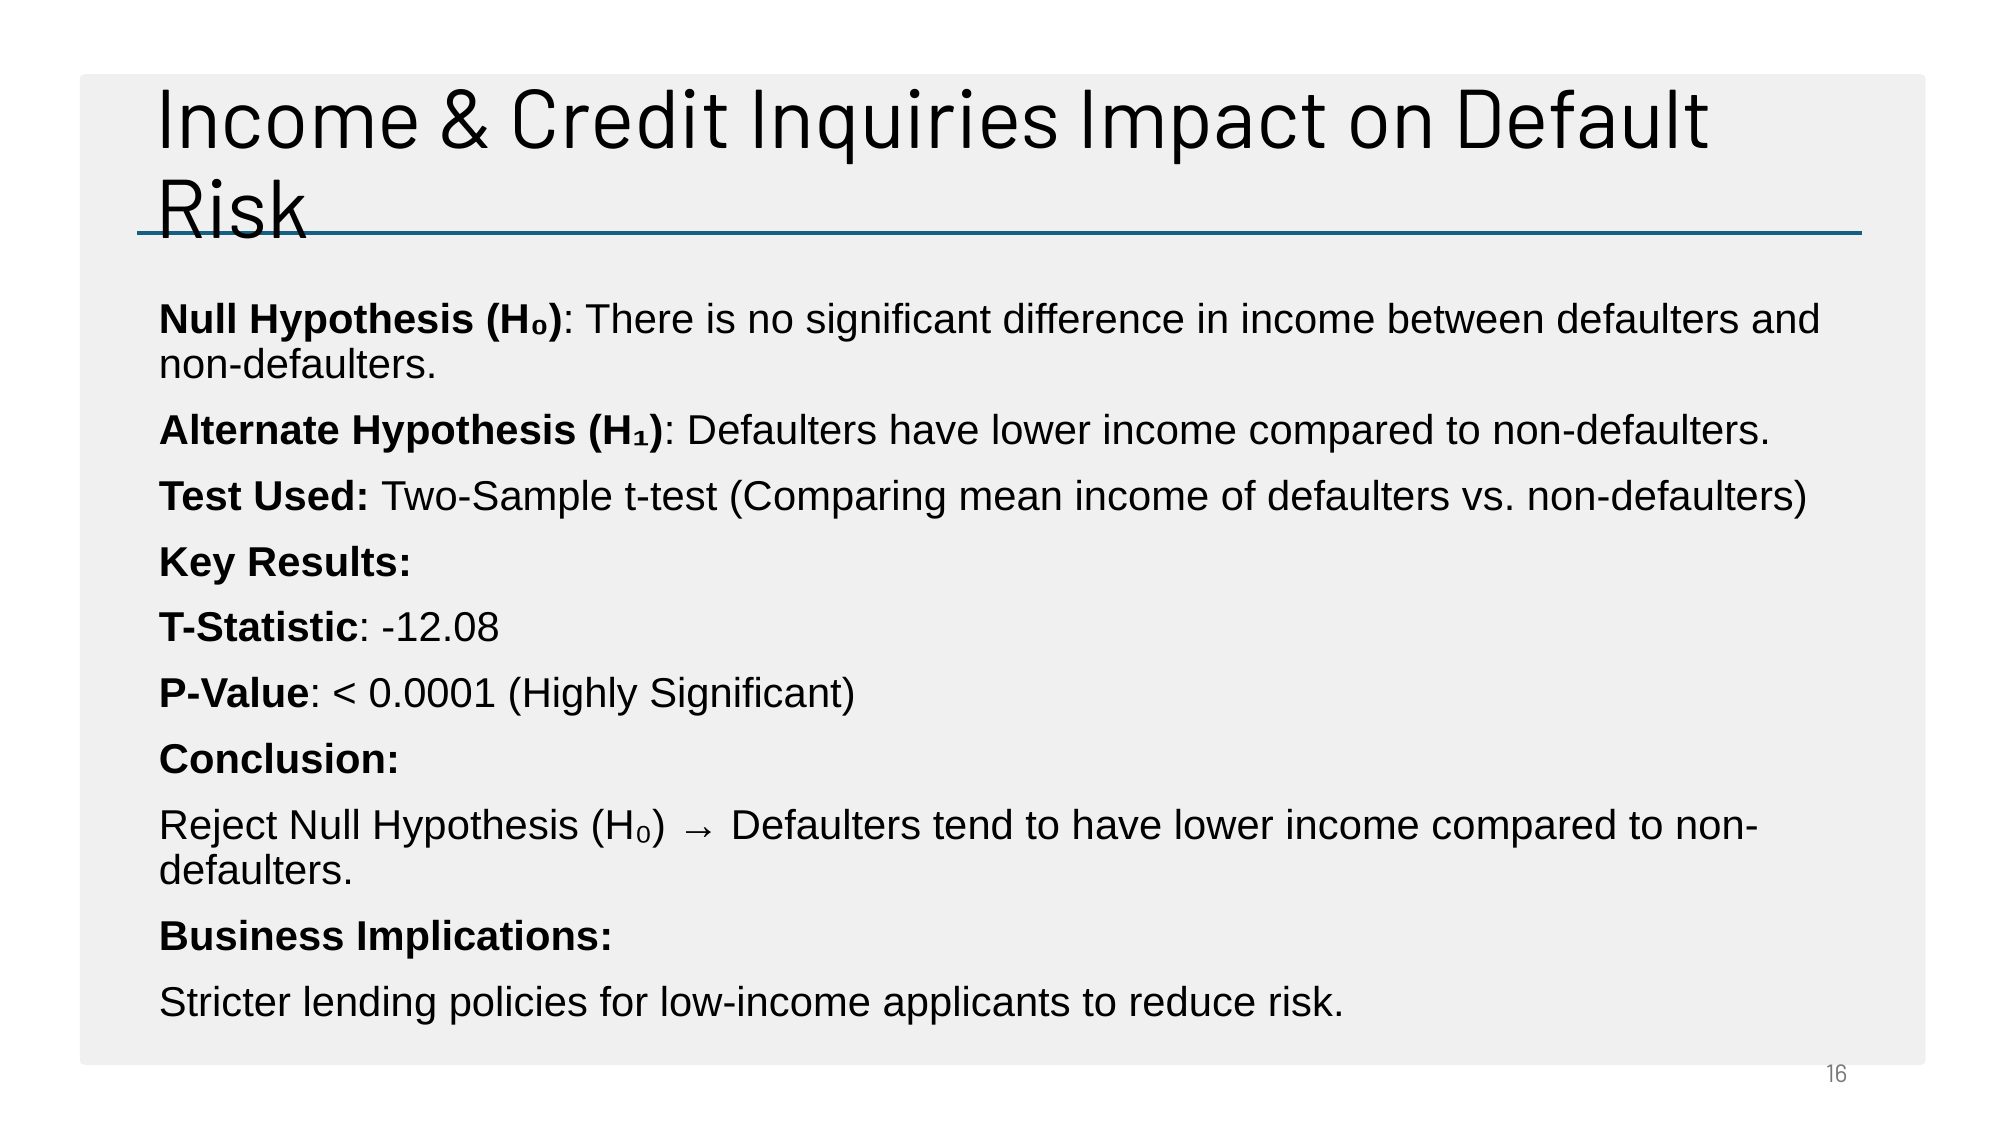

# Income & Credit Inquiries Impact on Default Risk
Null Hypothesis (H₀): There is no significant difference in income between defaulters and non-defaulters.
Alternate Hypothesis (H₁): Defaulters have lower income compared to non-defaulters.
Test Used: Two-Sample t-test (Comparing mean income of defaulters vs. non-defaulters)
Key Results:
T-Statistic: -12.08
P-Value: < 0.0001 (Highly Significant)
Conclusion:
Reject Null Hypothesis (H₀) → Defaulters tend to have lower income compared to non-defaulters.
Business Implications:
Stricter lending policies for low-income applicants to reduce risk.
16